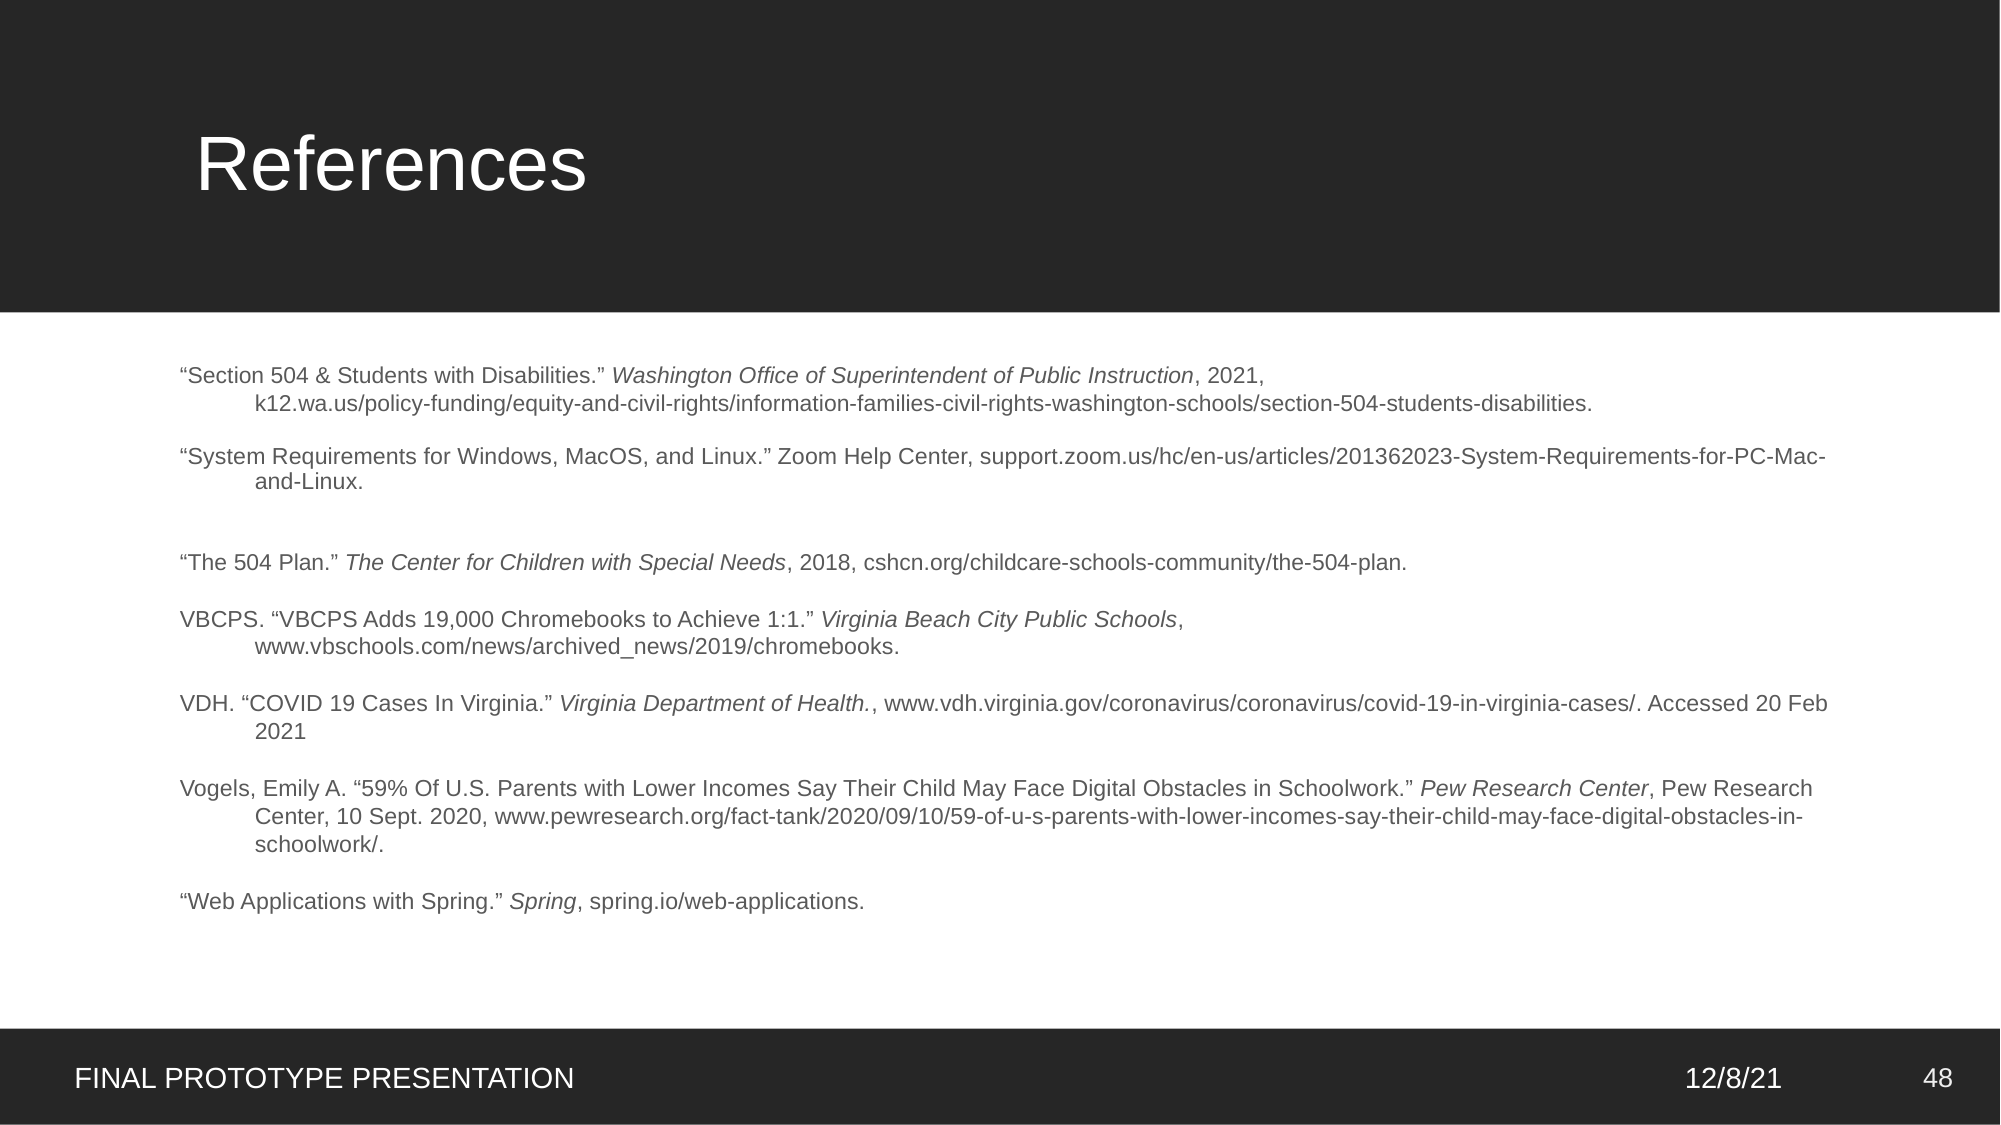

References
“Section 504 & Students with Disabilities.” Washington Office of Superintendent of Public Instruction, 2021, k12.wa.us/policy-funding/equity-and-civil-rights/information-families-civil-rights-washington-schools/section-504-students-disabilities.
“System Requirements for Windows, MacOS, and Linux.” Zoom Help Center, support.zoom.us/hc/en-us/articles/201362023-System-Requirements-for-PC-Mac-and-Linux.
“The 504 Plan.” The Center for Children with Special Needs, 2018, cshcn.org/childcare-schools-community/the-504-plan.
VBCPS. “VBCPS Adds 19,000 Chromebooks to Achieve 1:1.” Virginia Beach City Public Schools, www.vbschools.com/news/archived_news/2019/chromebooks.
VDH. “COVID 19 Cases In Virginia.” Virginia Department of Health., www.vdh.virginia.gov/coronavirus/coronavirus/covid-19-in-virginia-cases/. Accessed 20 Feb 2021
Vogels, Emily A. “59% Of U.S. Parents with Lower Incomes Say Their Child May Face Digital Obstacles in Schoolwork.” Pew Research Center, Pew Research Center, 10 Sept. 2020, www.pewresearch.org/fact-tank/2020/09/10/59-of-u-s-parents-with-lower-incomes-say-their-child-may-face-digital-obstacles-in-schoolwork/.
“Web Applications with Spring.” Spring, spring.io/web-applications.

48

48
FINAL PROTOTYPE PRESENTATION
12/8/21